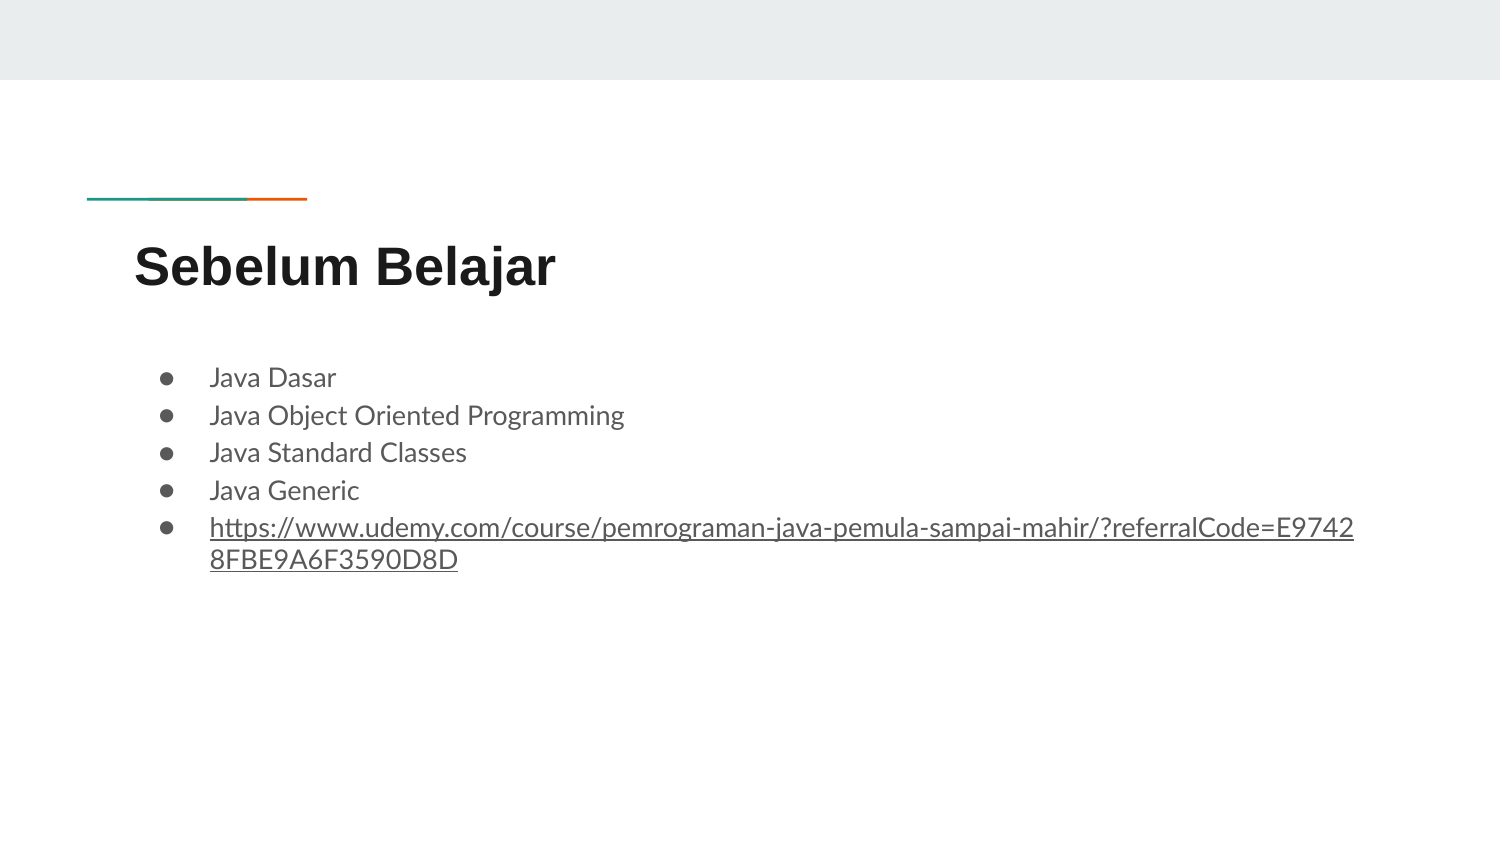

# Sebelum Belajar
Java Dasar
Java Object Oriented Programming
Java Standard Classes
Java Generic
https://www.udemy.com/course/pemrograman-java-pemula-sampai-mahir/?referralCode=E97428FBE9A6F3590D8D